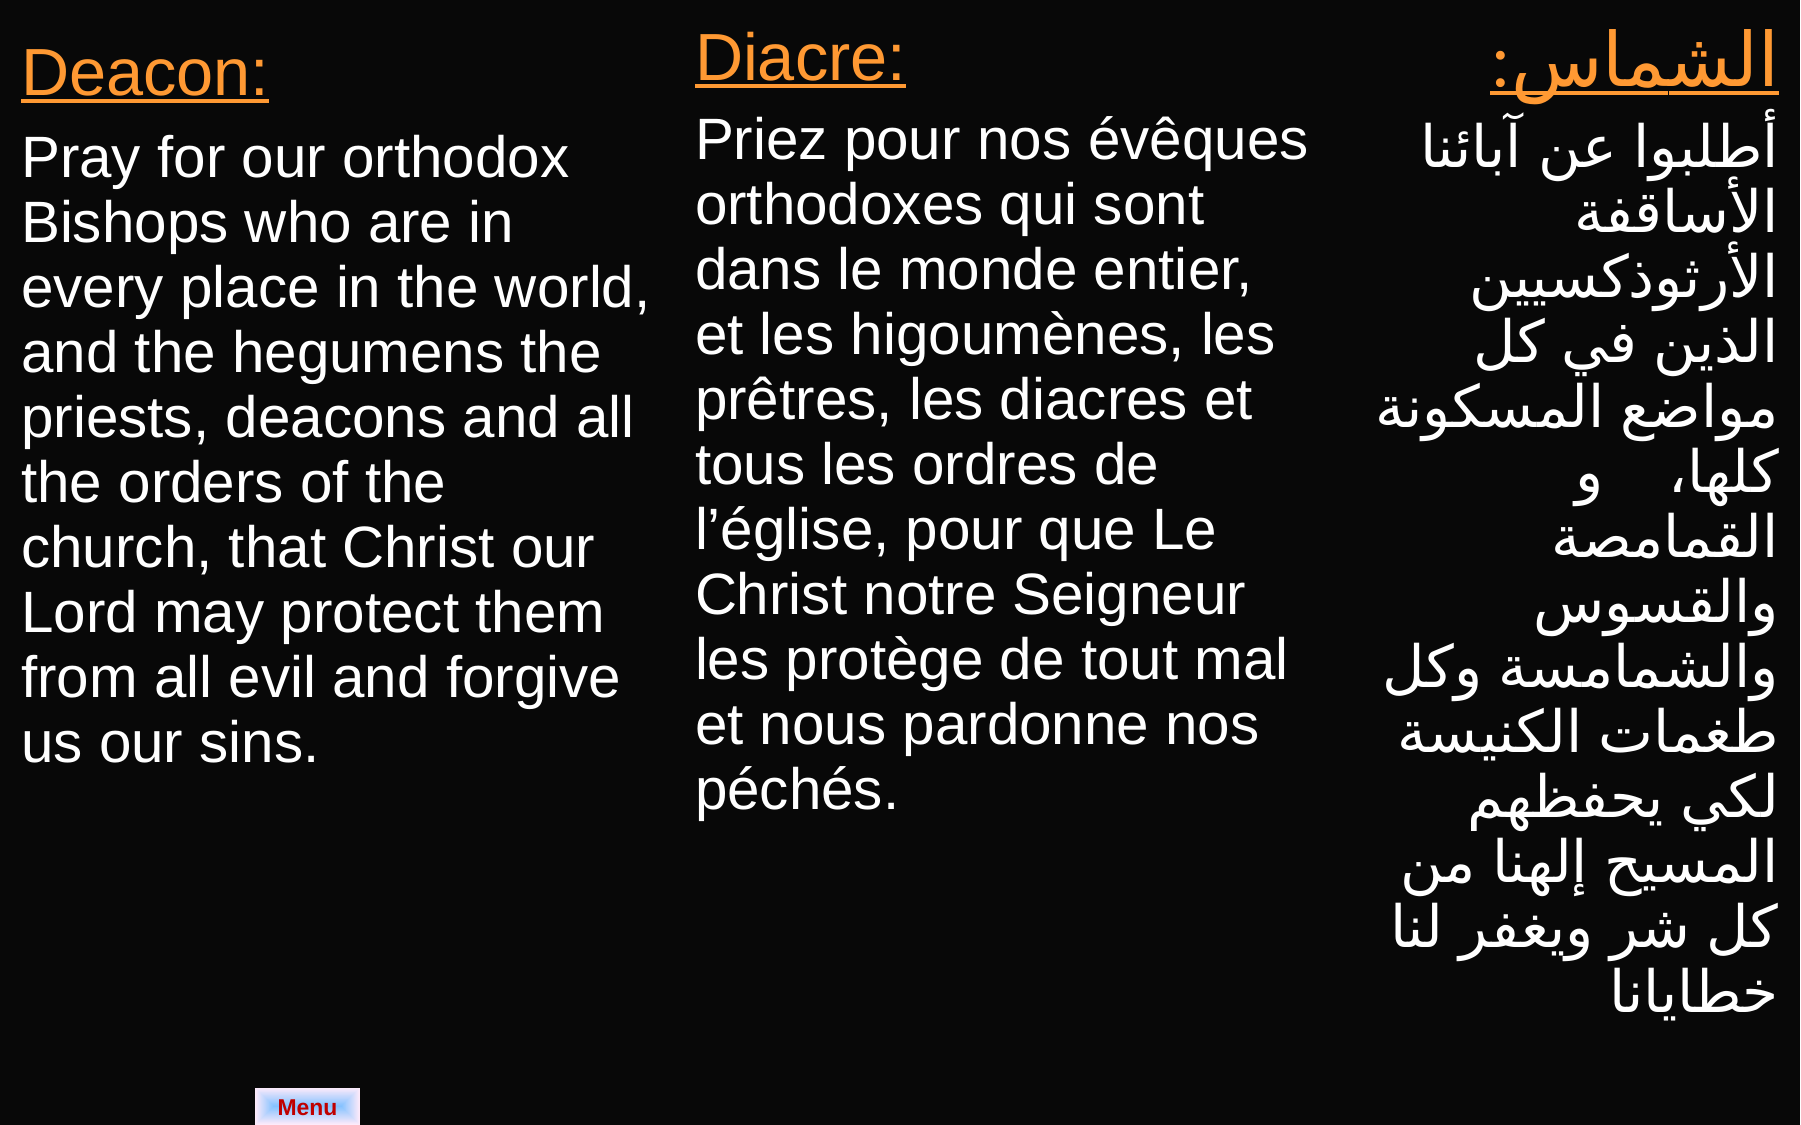

| Deacon: Pray for our orthodox Bishops who are in every place in the world, and the hegumens the priests, deacons and all the orders of the church, that Christ our Lord may protect them from all evil and forgive us our sins. | Diacre: Priez pour nos évêques orthodoxes qui sont dans le monde entier, et les higoumènes, les prêtres, les diacres et tous les ordres de l’église, pour que Le Christ notre Seigneur les protège de tout mal et nous pardonne nos péchés. | الشماس: أطلبوا عن آبائنا الأساقفة الأرثوذكسيين الذين في كل مواضع المسكونة كلها، و القمامصة والقسوس والشمامسة وكل طغمات الكنيسة لكي يحفظهم المسيح إلهنا من كل شر ويغفر لنا خطايانا |
| --- | --- | --- |

Menu